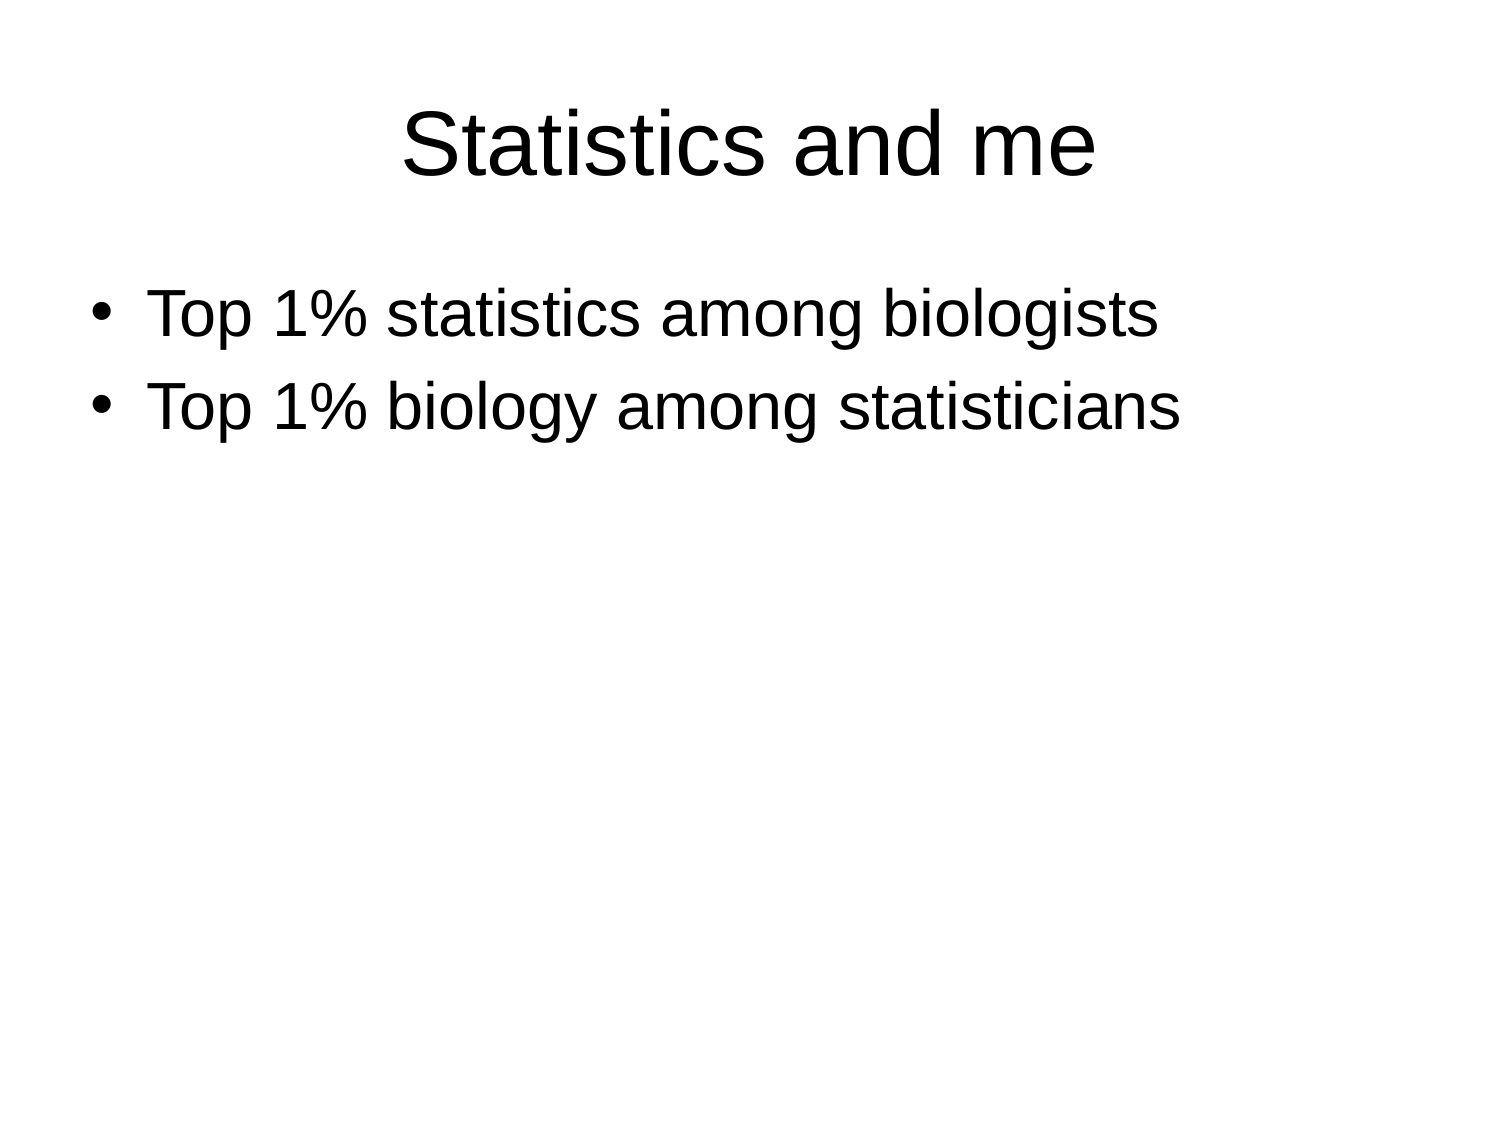

# Statistics and me
Top 1% statistics among biologists
Top 1% biology among statisticians